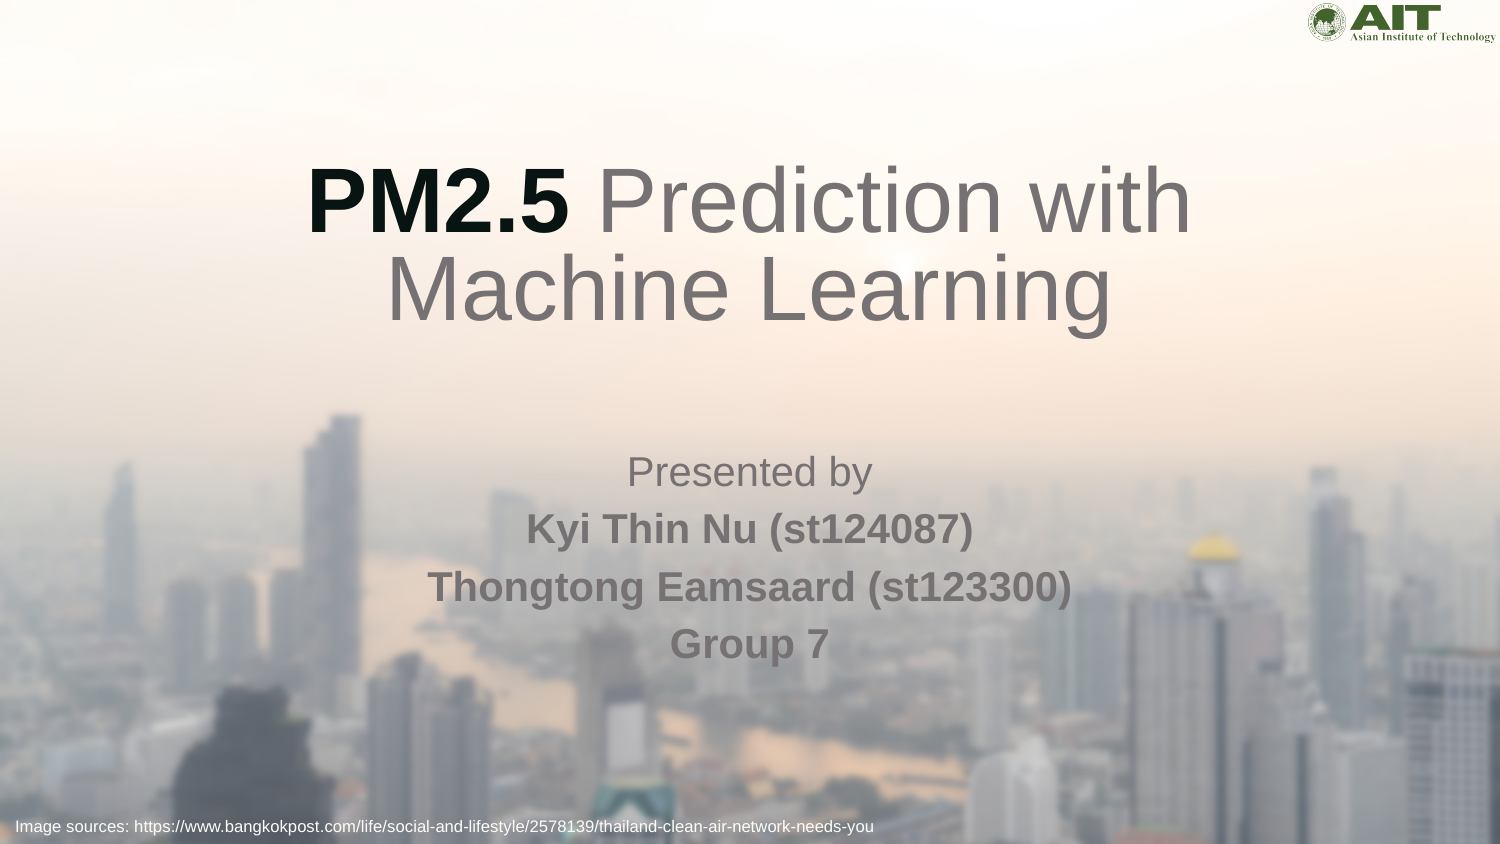

# PM2.5 Prediction with Machine Learning
Presented by
Kyi Thin Nu (st124087)
Thongtong Eamsaard (st123300)
Group 7

Image sources: https://www.bangkokpost.com/life/social-and-lifestyle/2578139/thailand-clean-air-network-needs-you